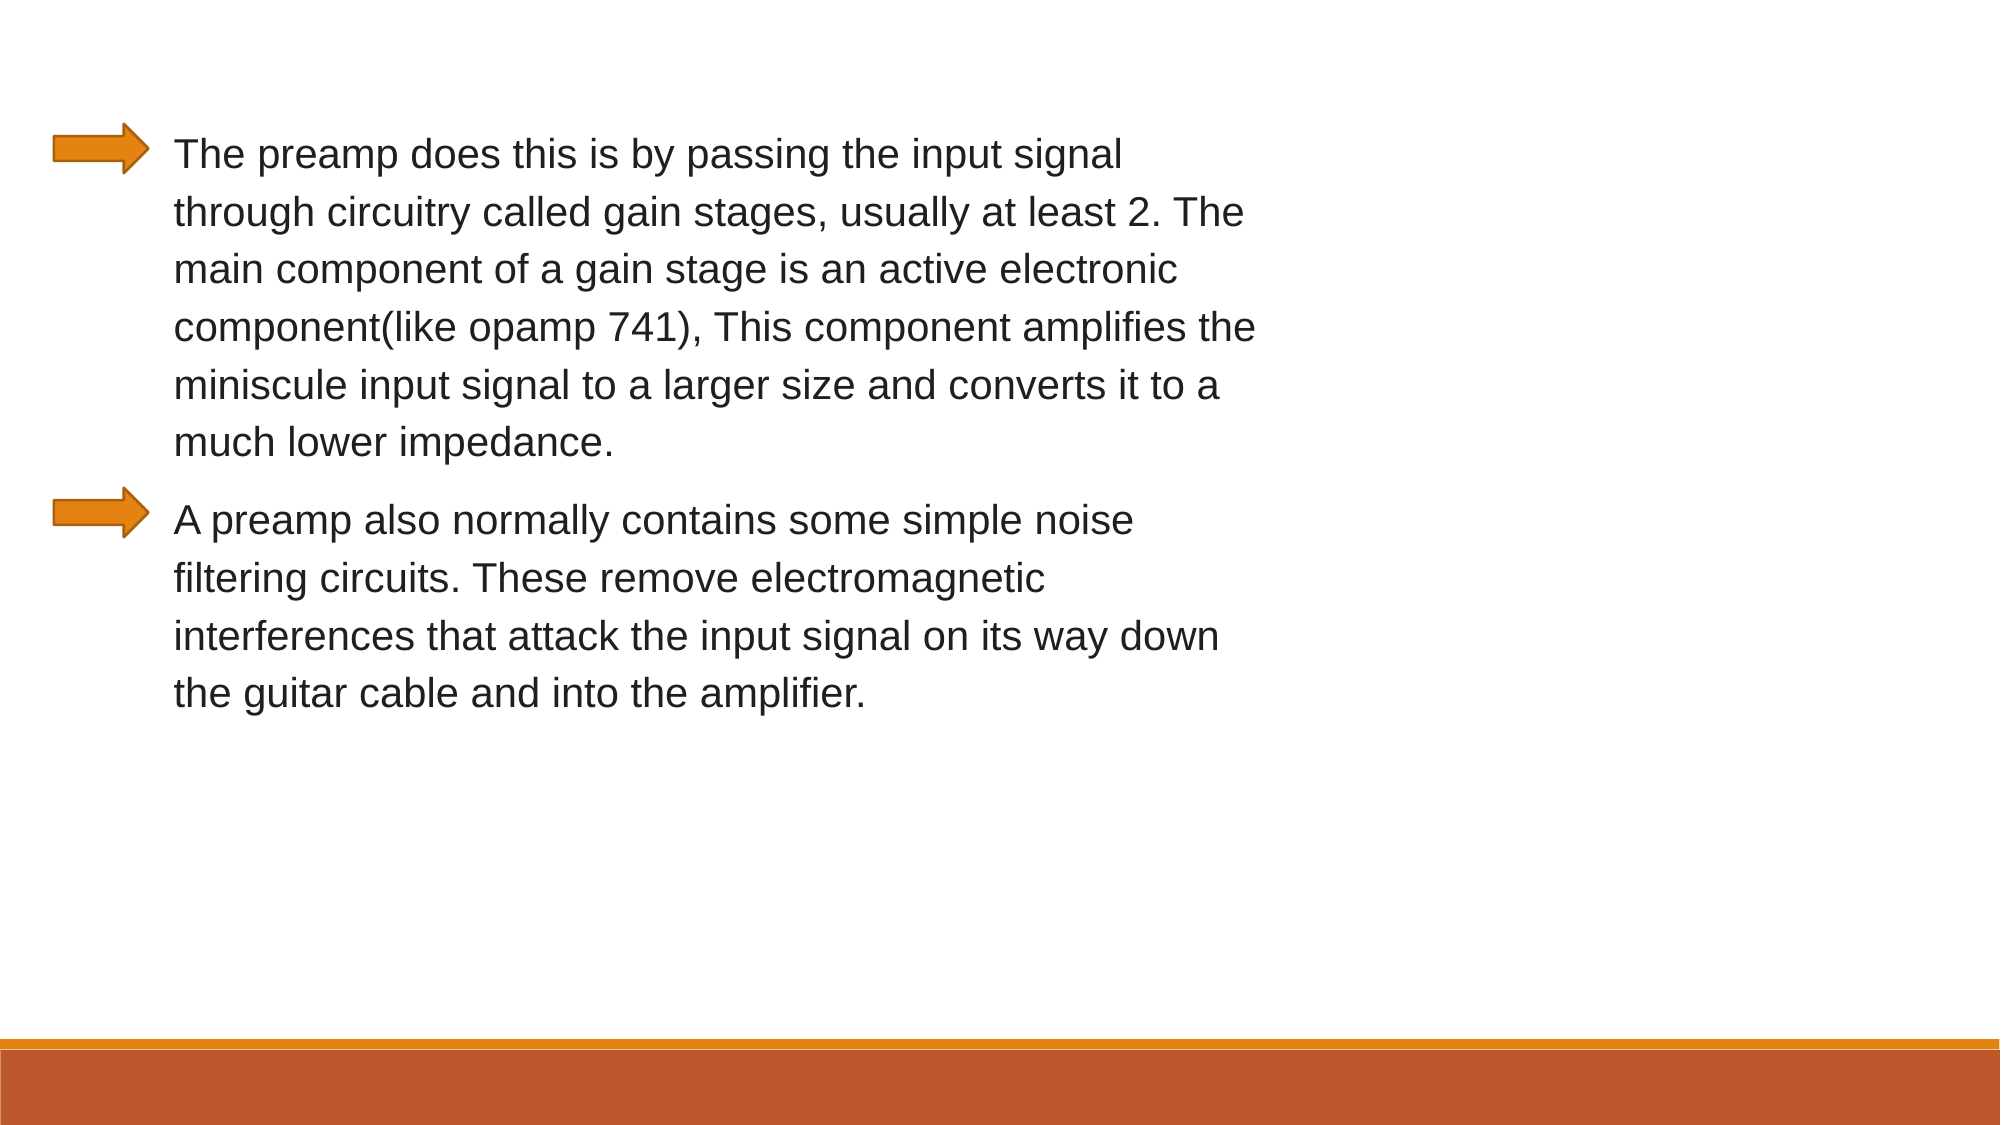

The preamp does this is by passing the input signal through circuitry called gain stages, usually at least 2. The main component of a gain stage is an active electronic component(like opamp 741), This component amplifies the miniscule input signal to a larger size and converts it to a much lower impedance.
A preamp also normally contains some simple noise filtering circuits. These remove electromagnetic interferences that attack the input signal on its way down the guitar cable and into the amplifier.